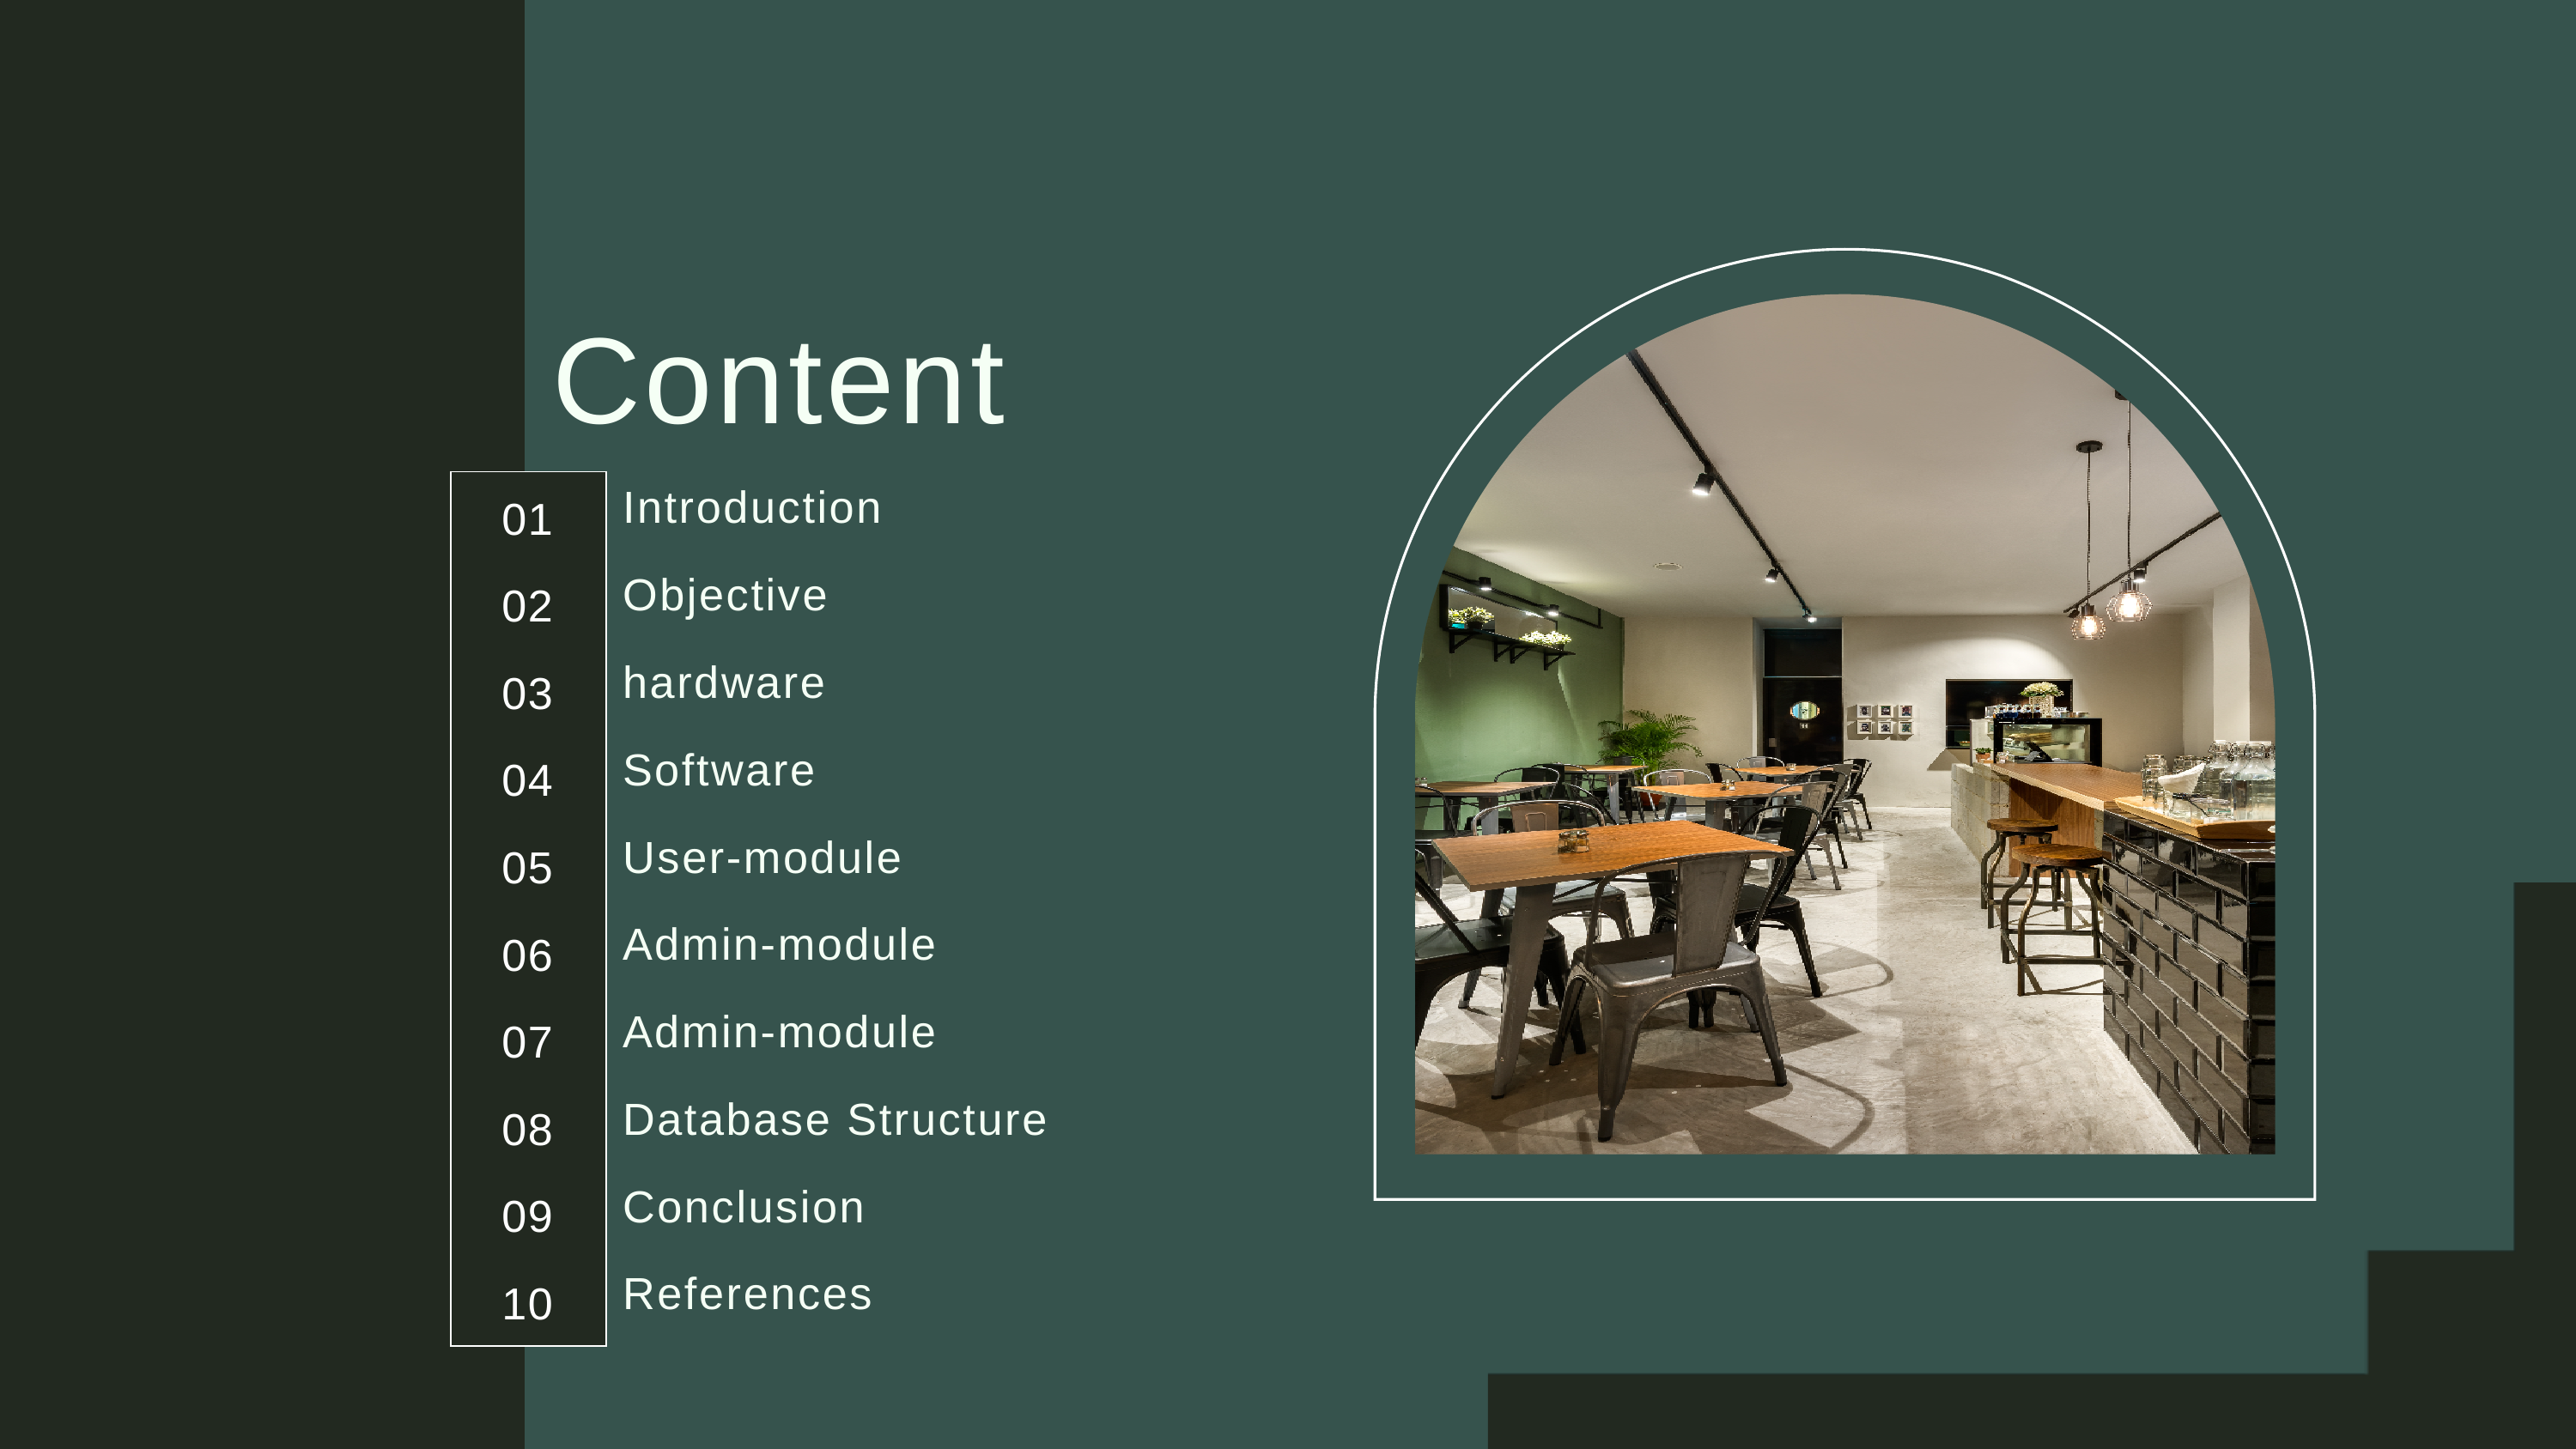

Content

Introduction
Objective
hardware
Software
User-module
Admin-module
Admin-module
Database Structure
Conclusion
References
01
02
03
04
05
06
07
08
09
10